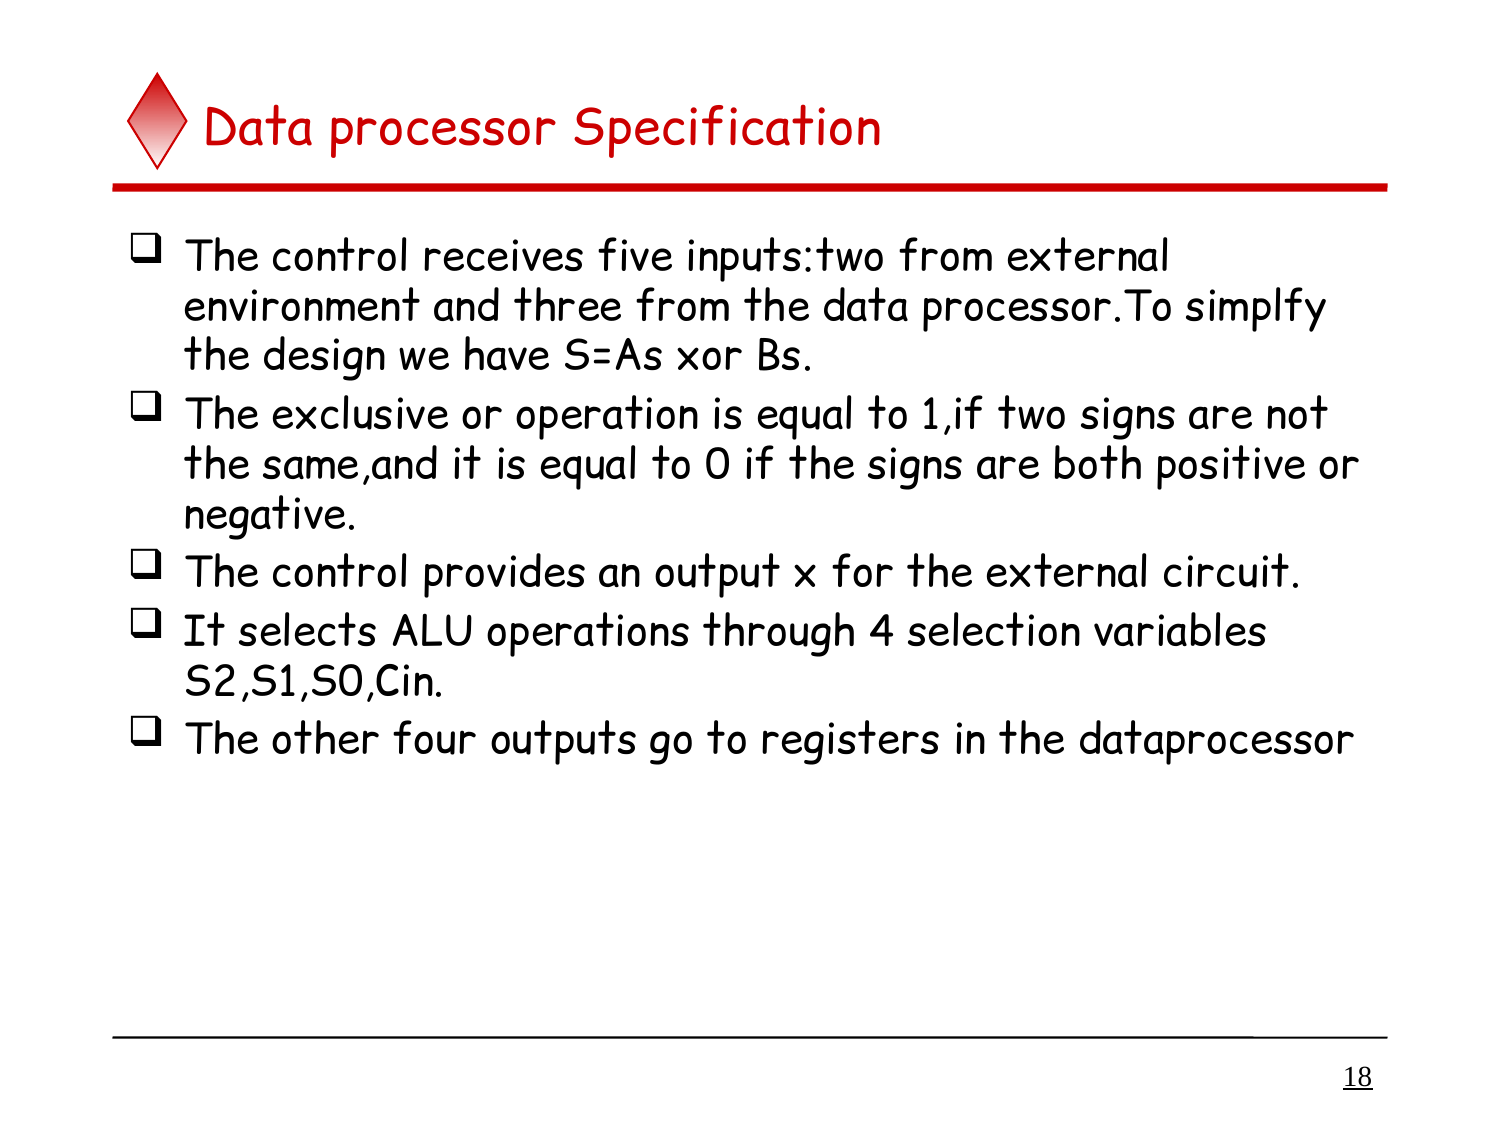

# Data processor Specification
The control receives five inputs:two from external environment and three from the data processor.To simplfy the design we have S=As xor Bs.
The exclusive or operation is equal to 1,if two signs are not the same,and it is equal to 0 if the signs are both positive or negative.
The control provides an output x for the external circuit.
It selects ALU operations through 4 selection variables S2,S1,S0,Cin.
The other four outputs go to registers in the dataprocessor
18